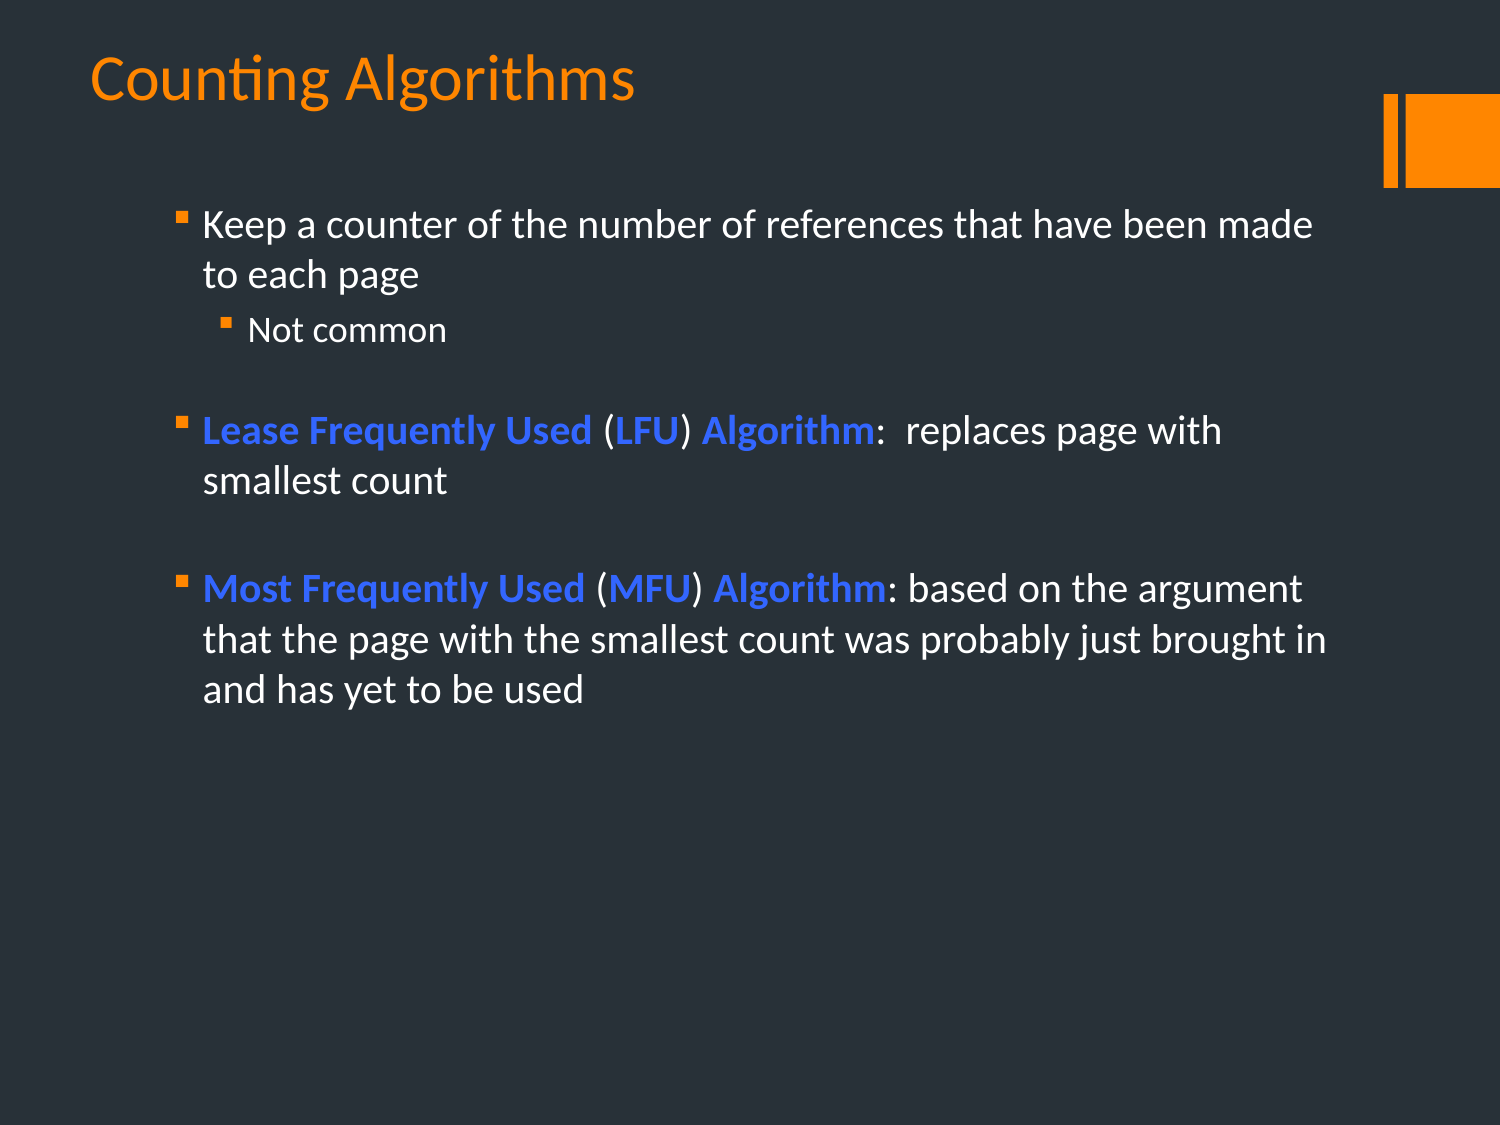

# Counting Algorithms
Keep a counter of the number of references that have been made to each page
Not common
Lease Frequently Used (LFU) Algorithm:  replaces page with smallest count
Most Frequently Used (MFU) Algorithm: based on the argument that the page with the smallest count was probably just brought in and has yet to be used